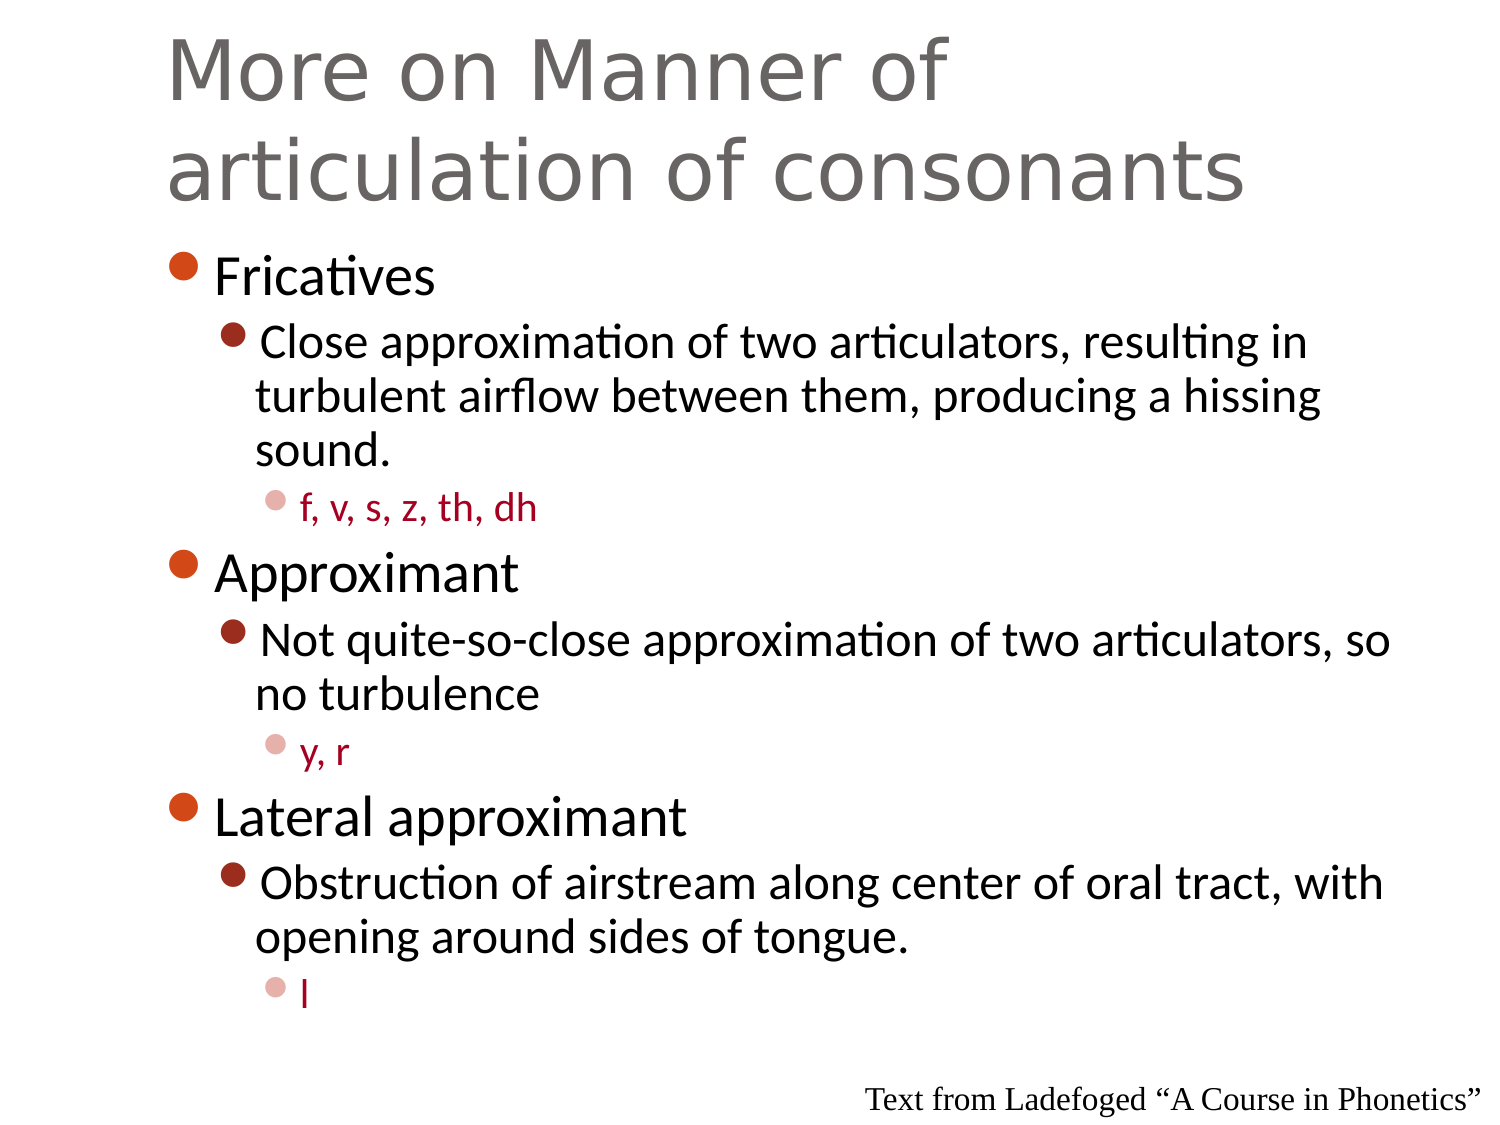

# More on Manner of articulation of consonants
Fricatives
Close approximation of two articulators, resulting in turbulent airflow between them, producing a hissing sound.
f, v, s, z, th, dh
Approximant
Not quite-so-close approximation of two articulators, so no turbulence
y, r
Lateral approximant
Obstruction of airstream along center of oral tract, with opening around sides of tongue.
l
Text from Ladefoged “A Course in Phonetics”